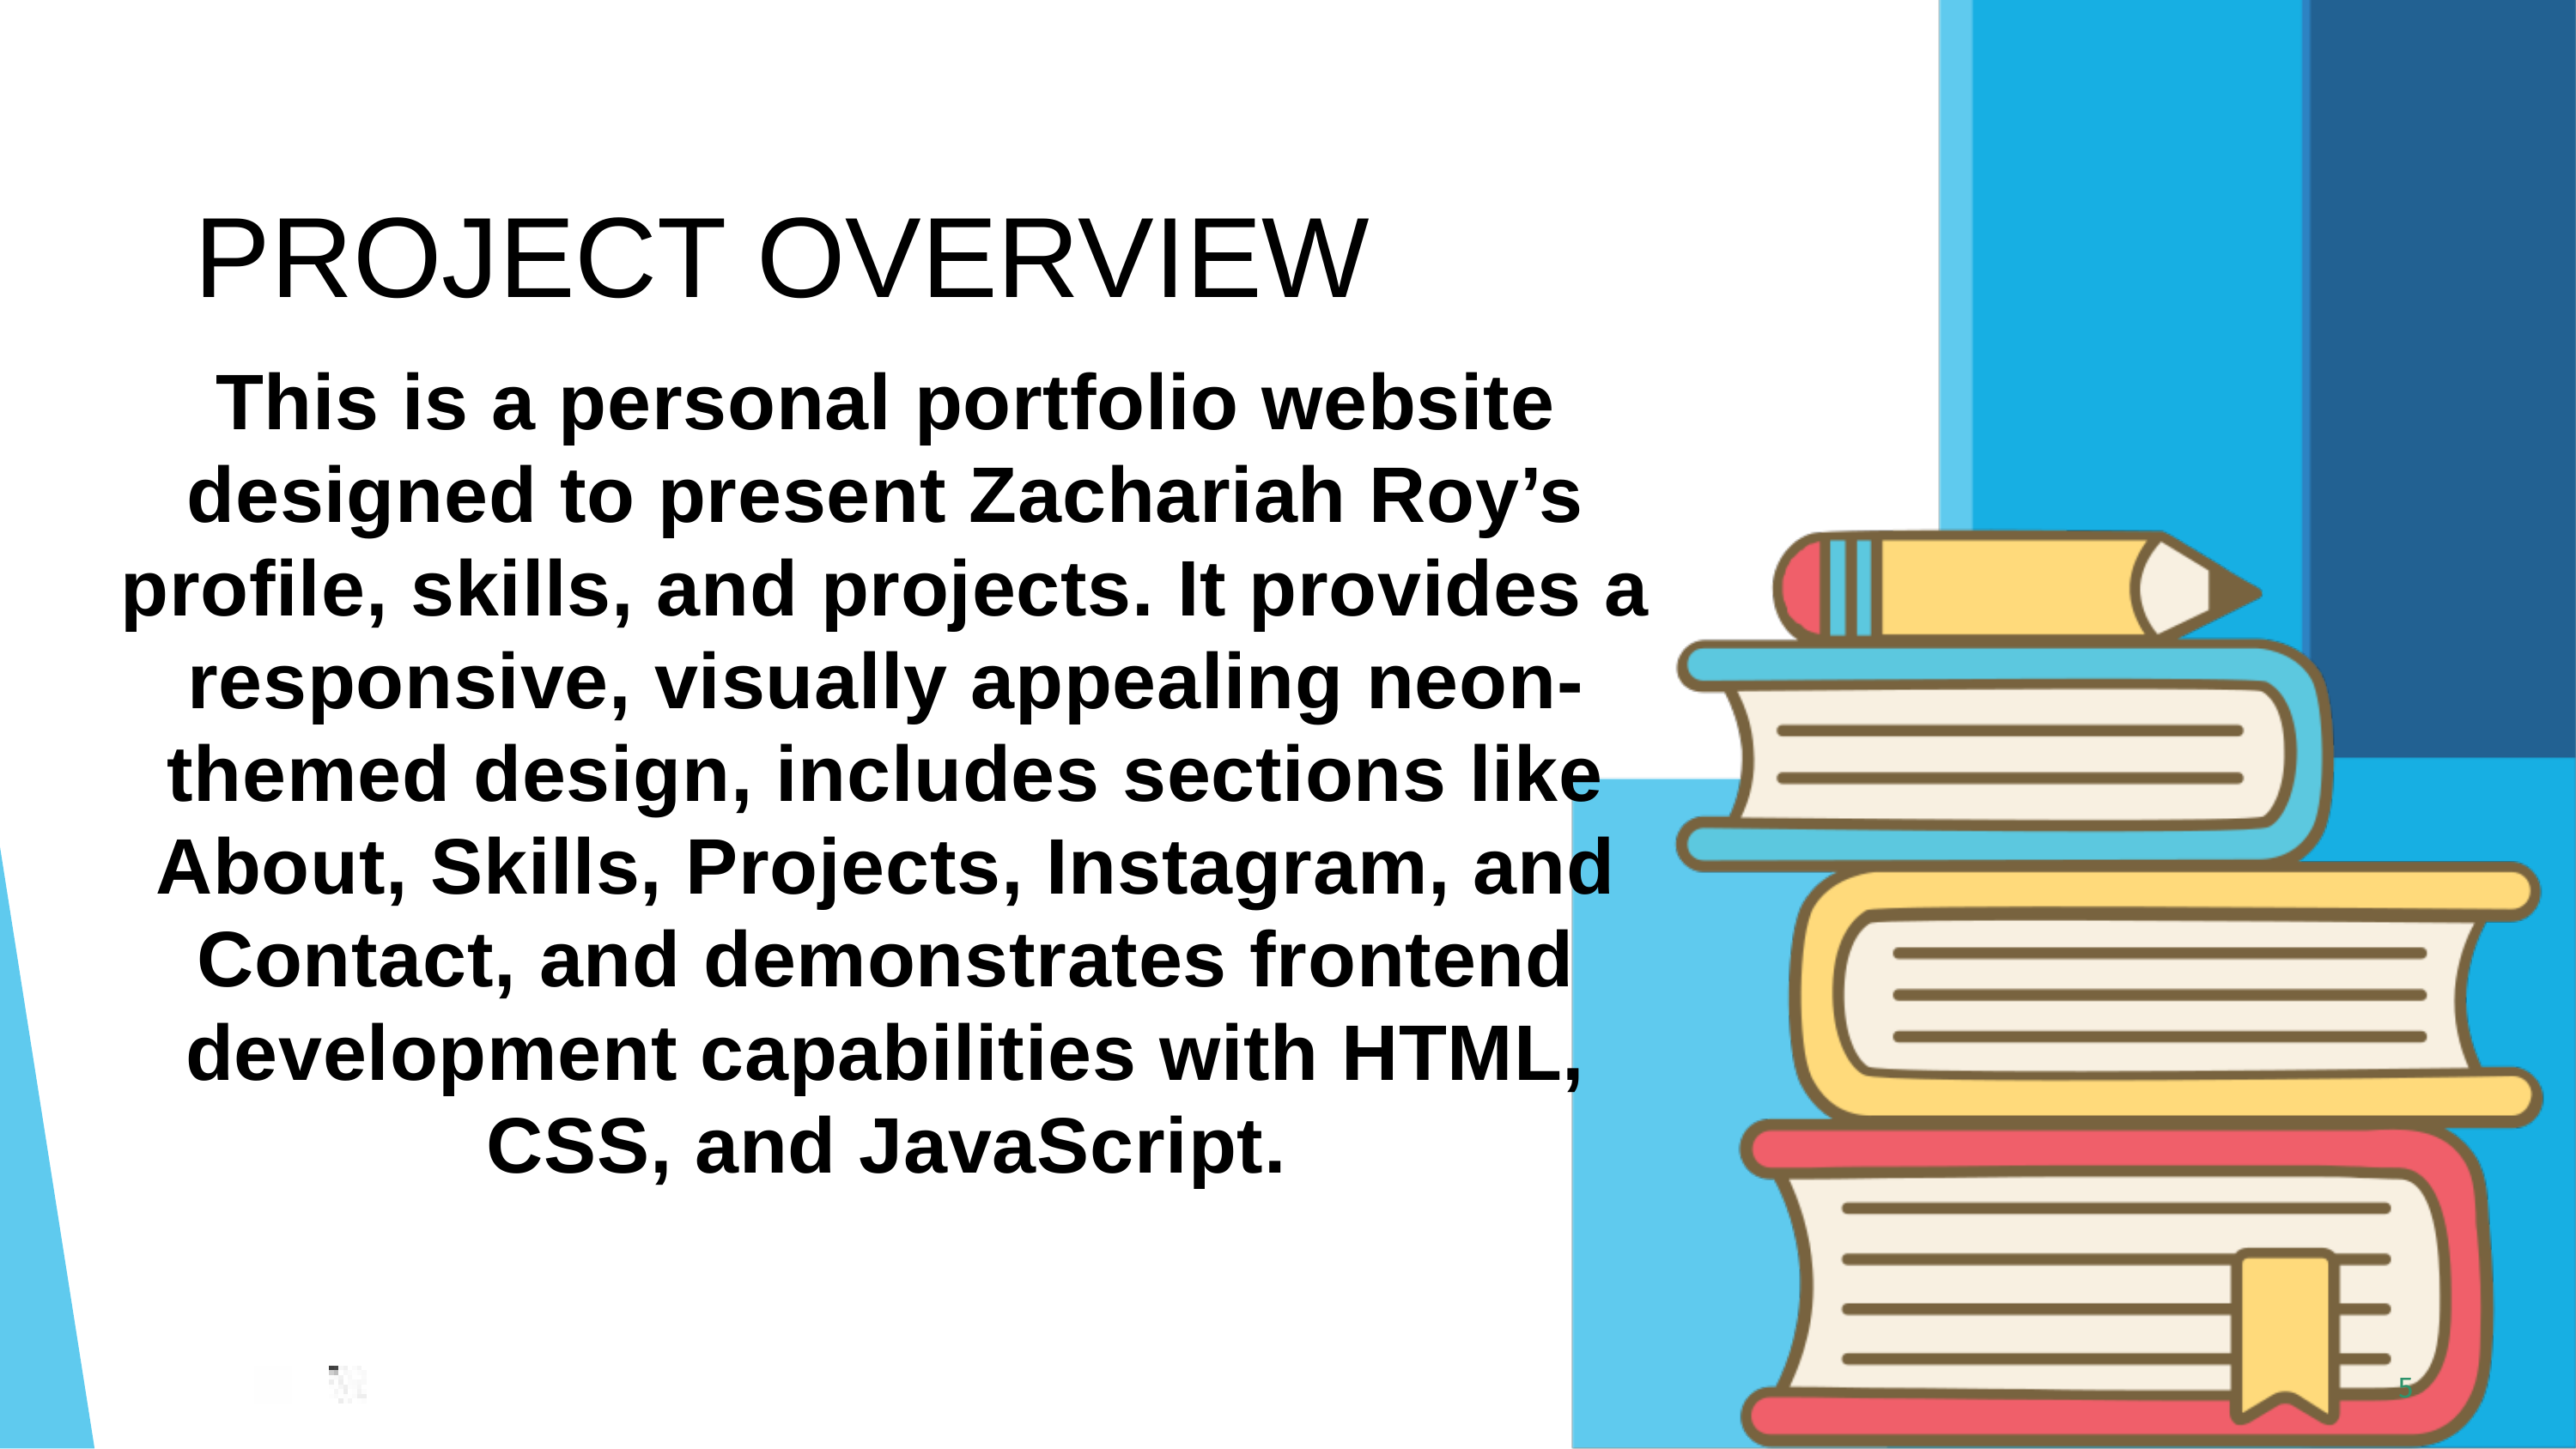

PROJECT OVERVIEW
This is a personal portfolio website designed to present Zachariah Roy’s profile, skills, and projects. It provides a responsive, visually appealing neon-themed design, includes sections like About, Skills, Projects, Instagram, and Contact, and demonstrates frontend development capabilities with HTML, CSS, and JavaScript.

5